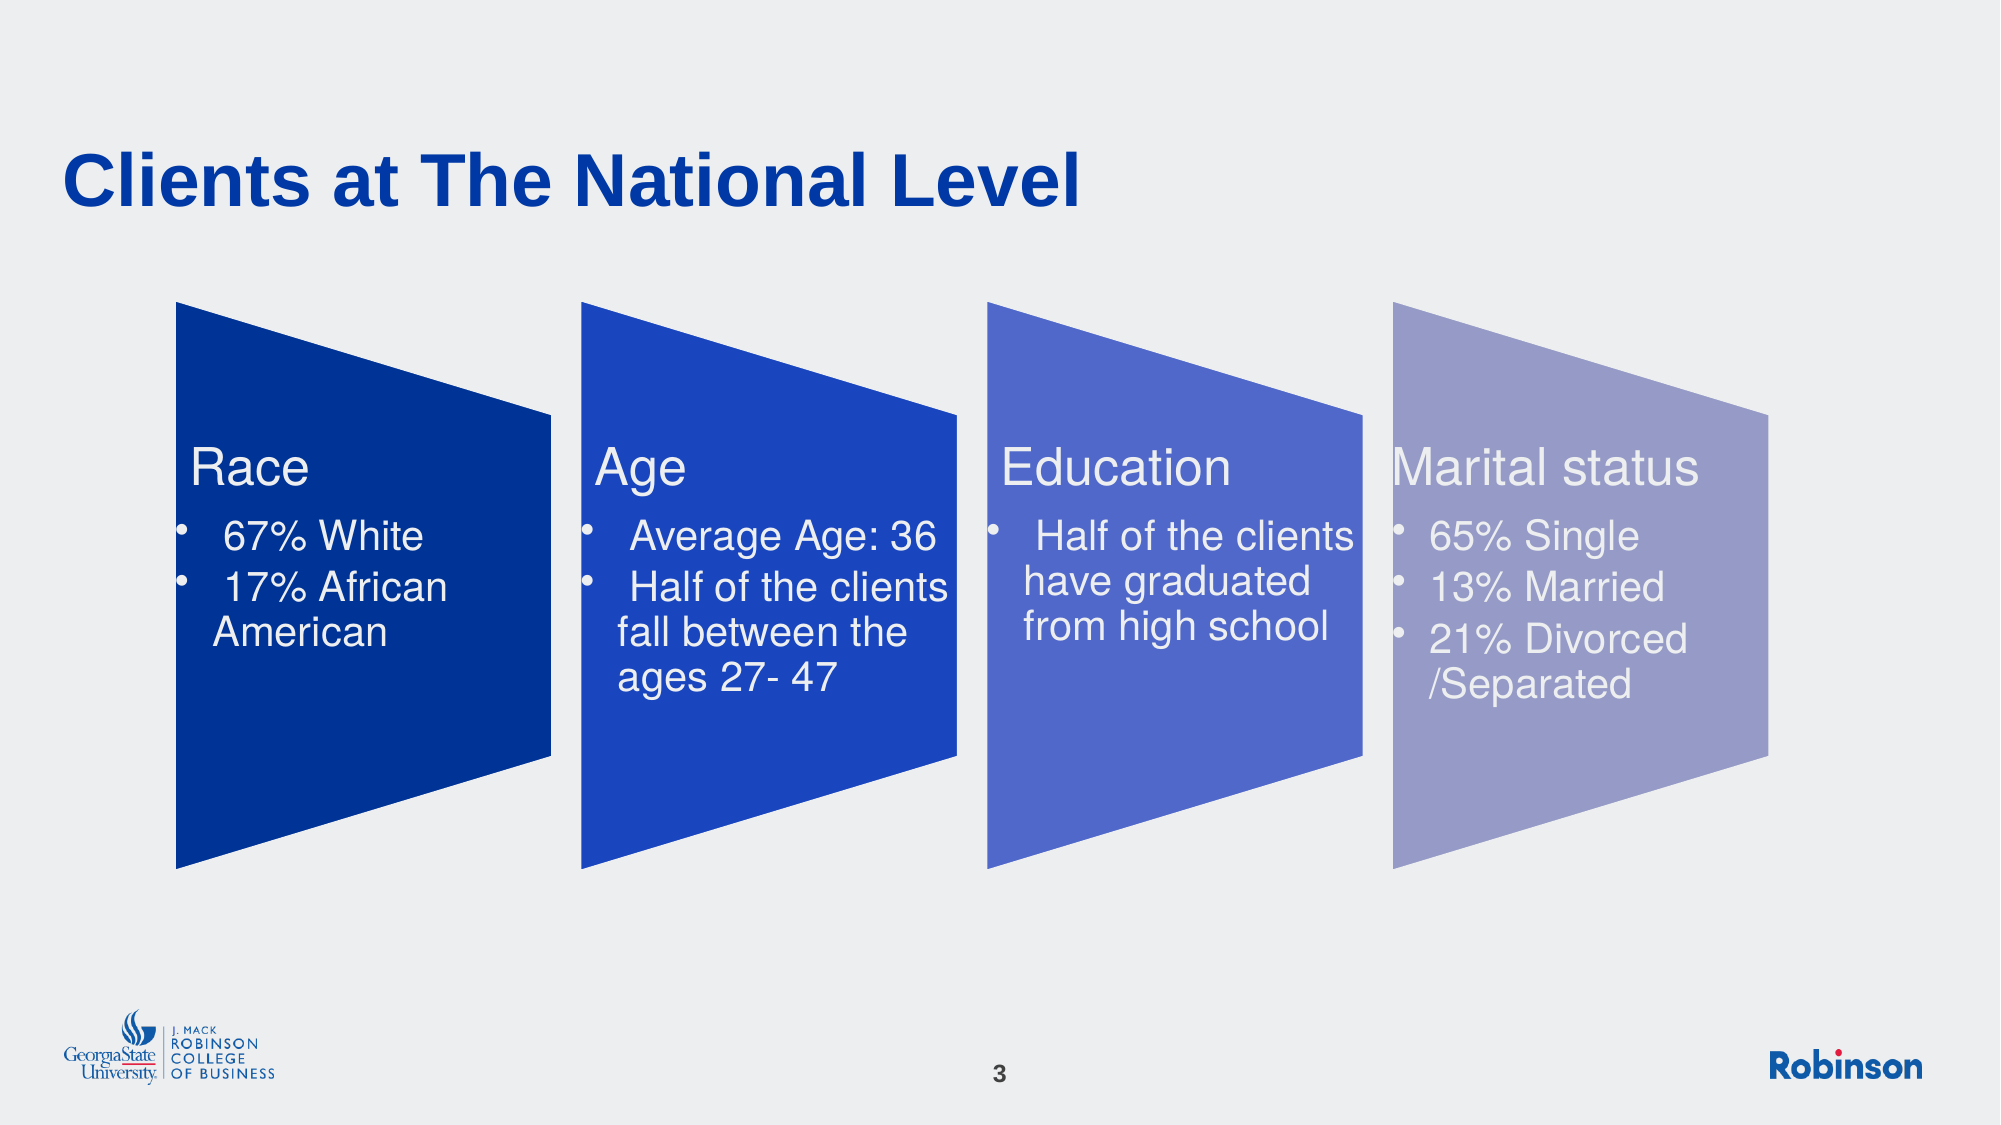

# Clients at The National Level
 Race
 67% White
 17% African American
 Age
 Average Age: 36
 Half of the clients fall between the ages 27- 47
 Education
 Half of the clients have graduated from high school
Marital status
65% Single
13% Married
21% Divorced /Separated
3